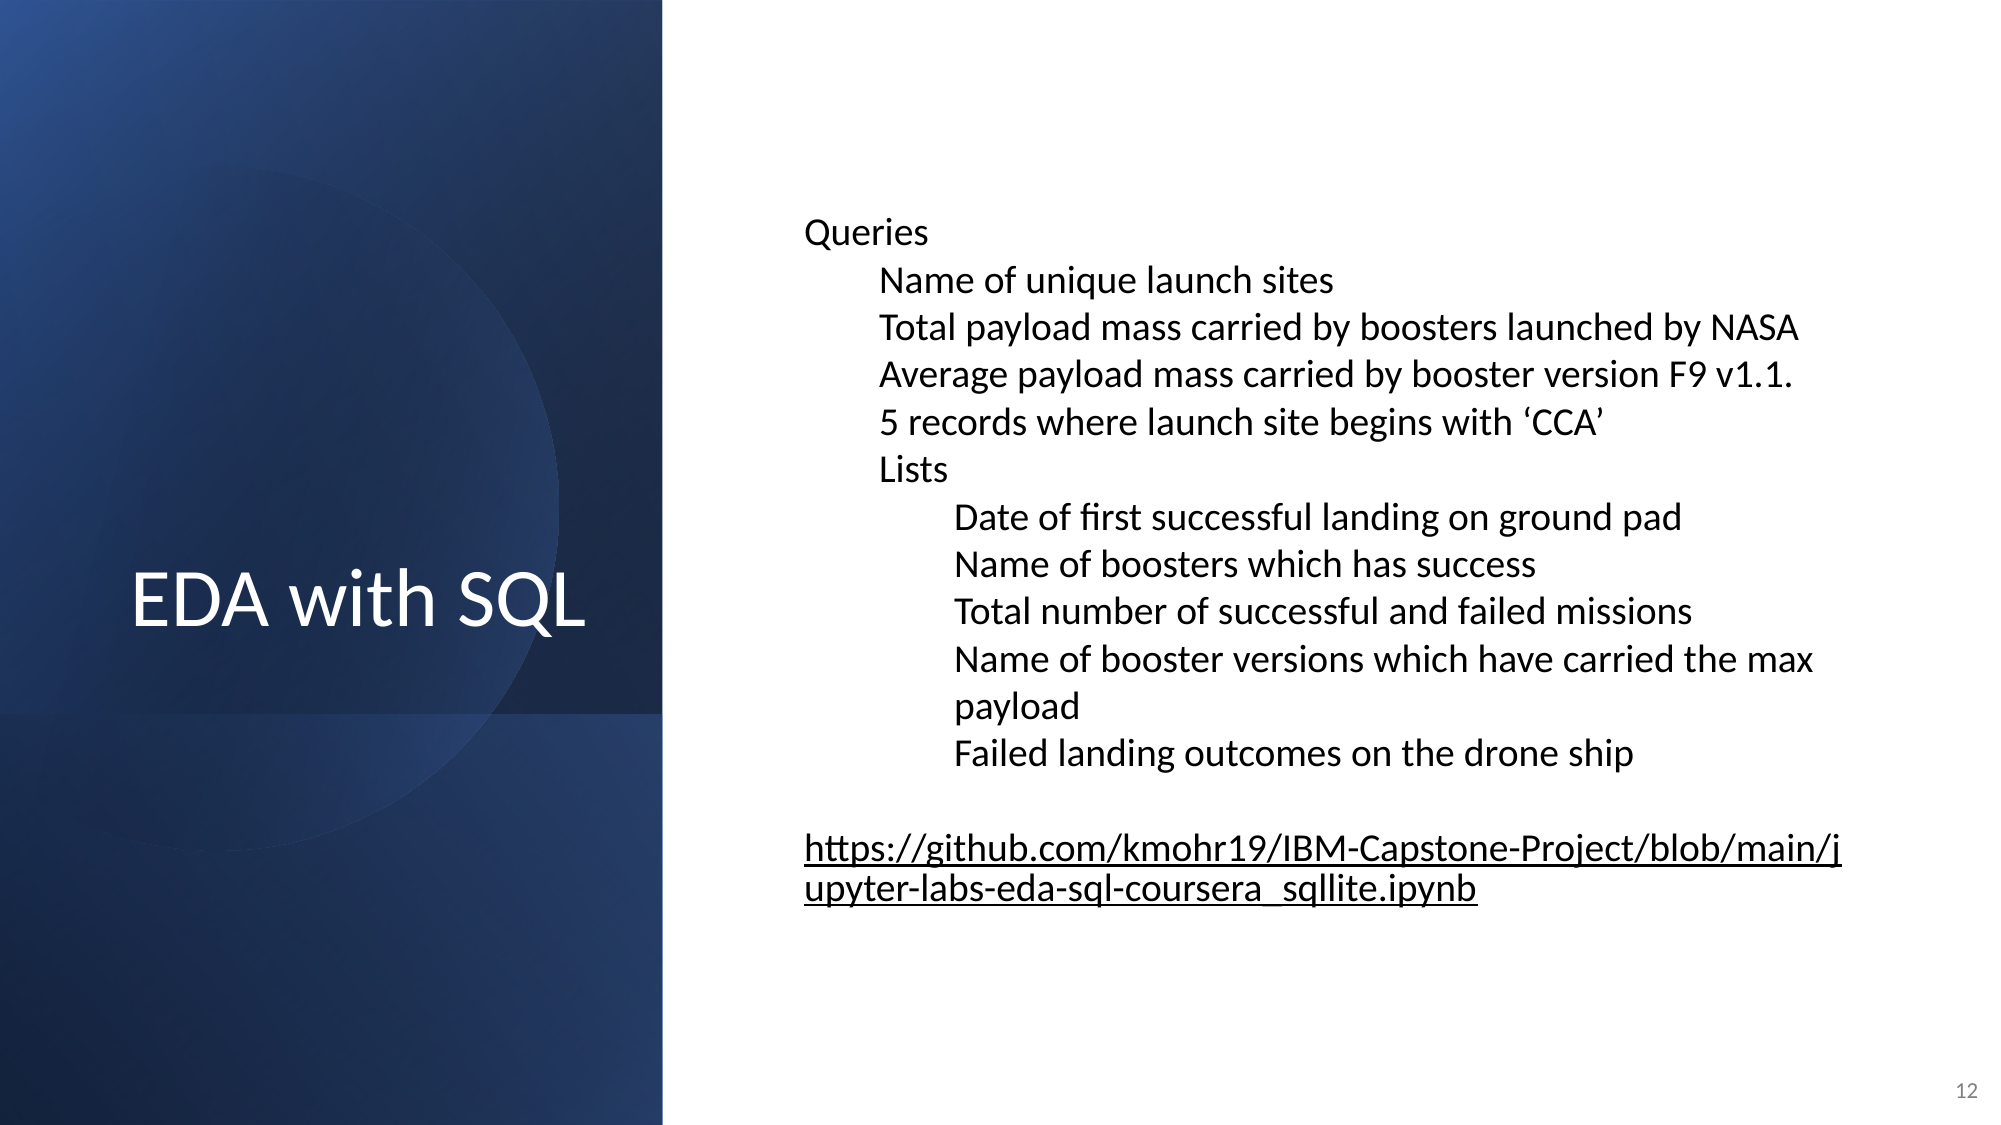

EDA with SQL
Queries
Name of unique launch sites
Total payload mass carried by boosters launched by NASA
Average payload mass carried by booster version F9 v1.1.
5 records where launch site begins with ‘CCA’
Lists
Date of first successful landing on ground pad
Name of boosters which has success
Total number of successful and failed missions
Name of booster versions which have carried the max payload
Failed landing outcomes on the drone ship

https://github.com/kmohr19/IBM-Capstone-Project/blob/main/jupyter-labs-eda-sql-coursera_sqllite.ipynb

12